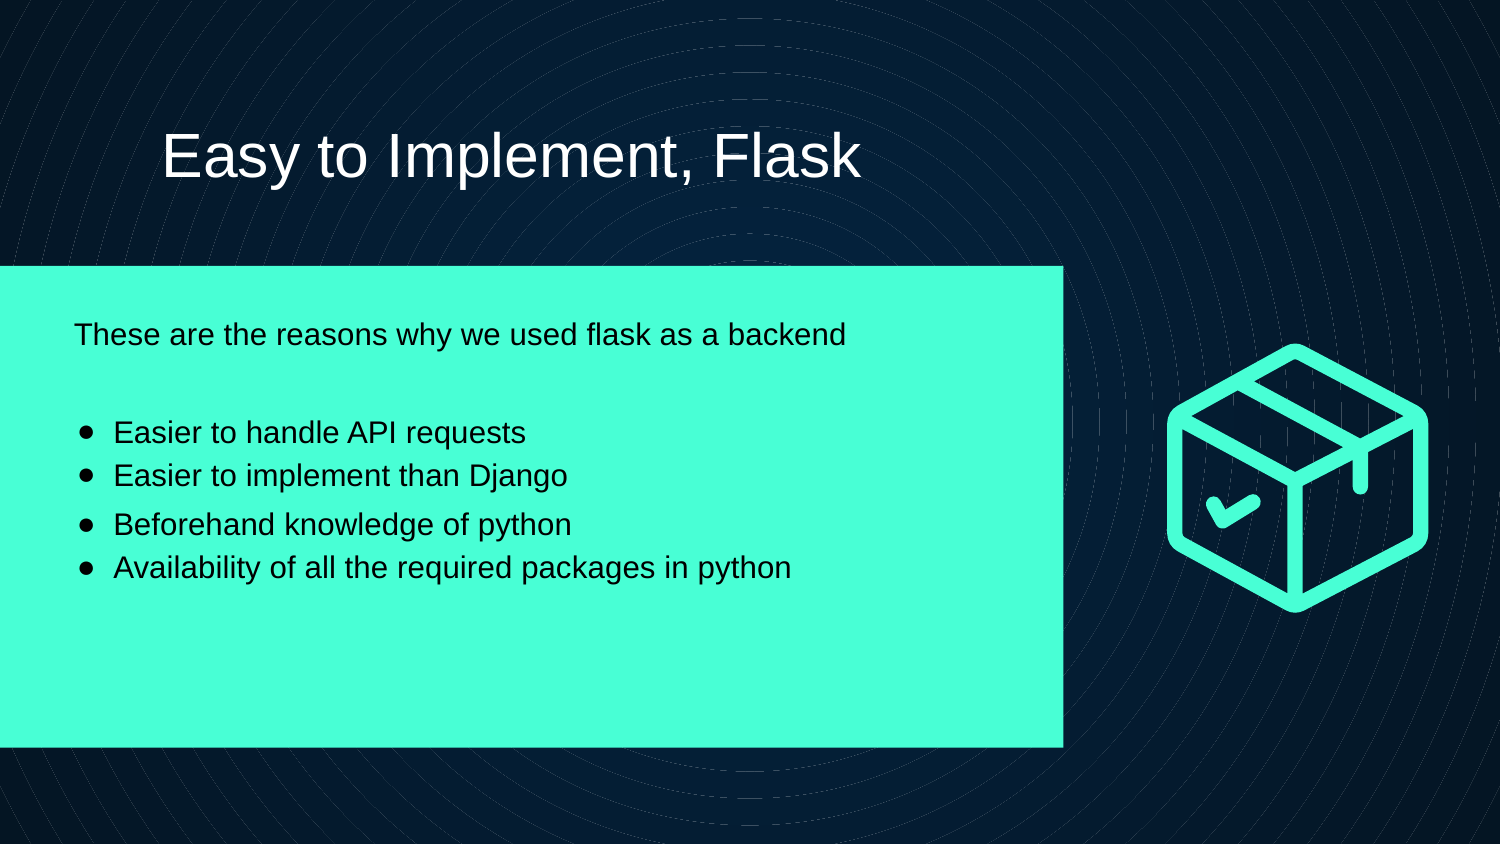

# Easy to Implement, Flask
These are the reasons why we used flask as a backend

Easier to handle API requests
Easier to implement than Django
Beforehand knowledge of python
Availability of all the required packages in python